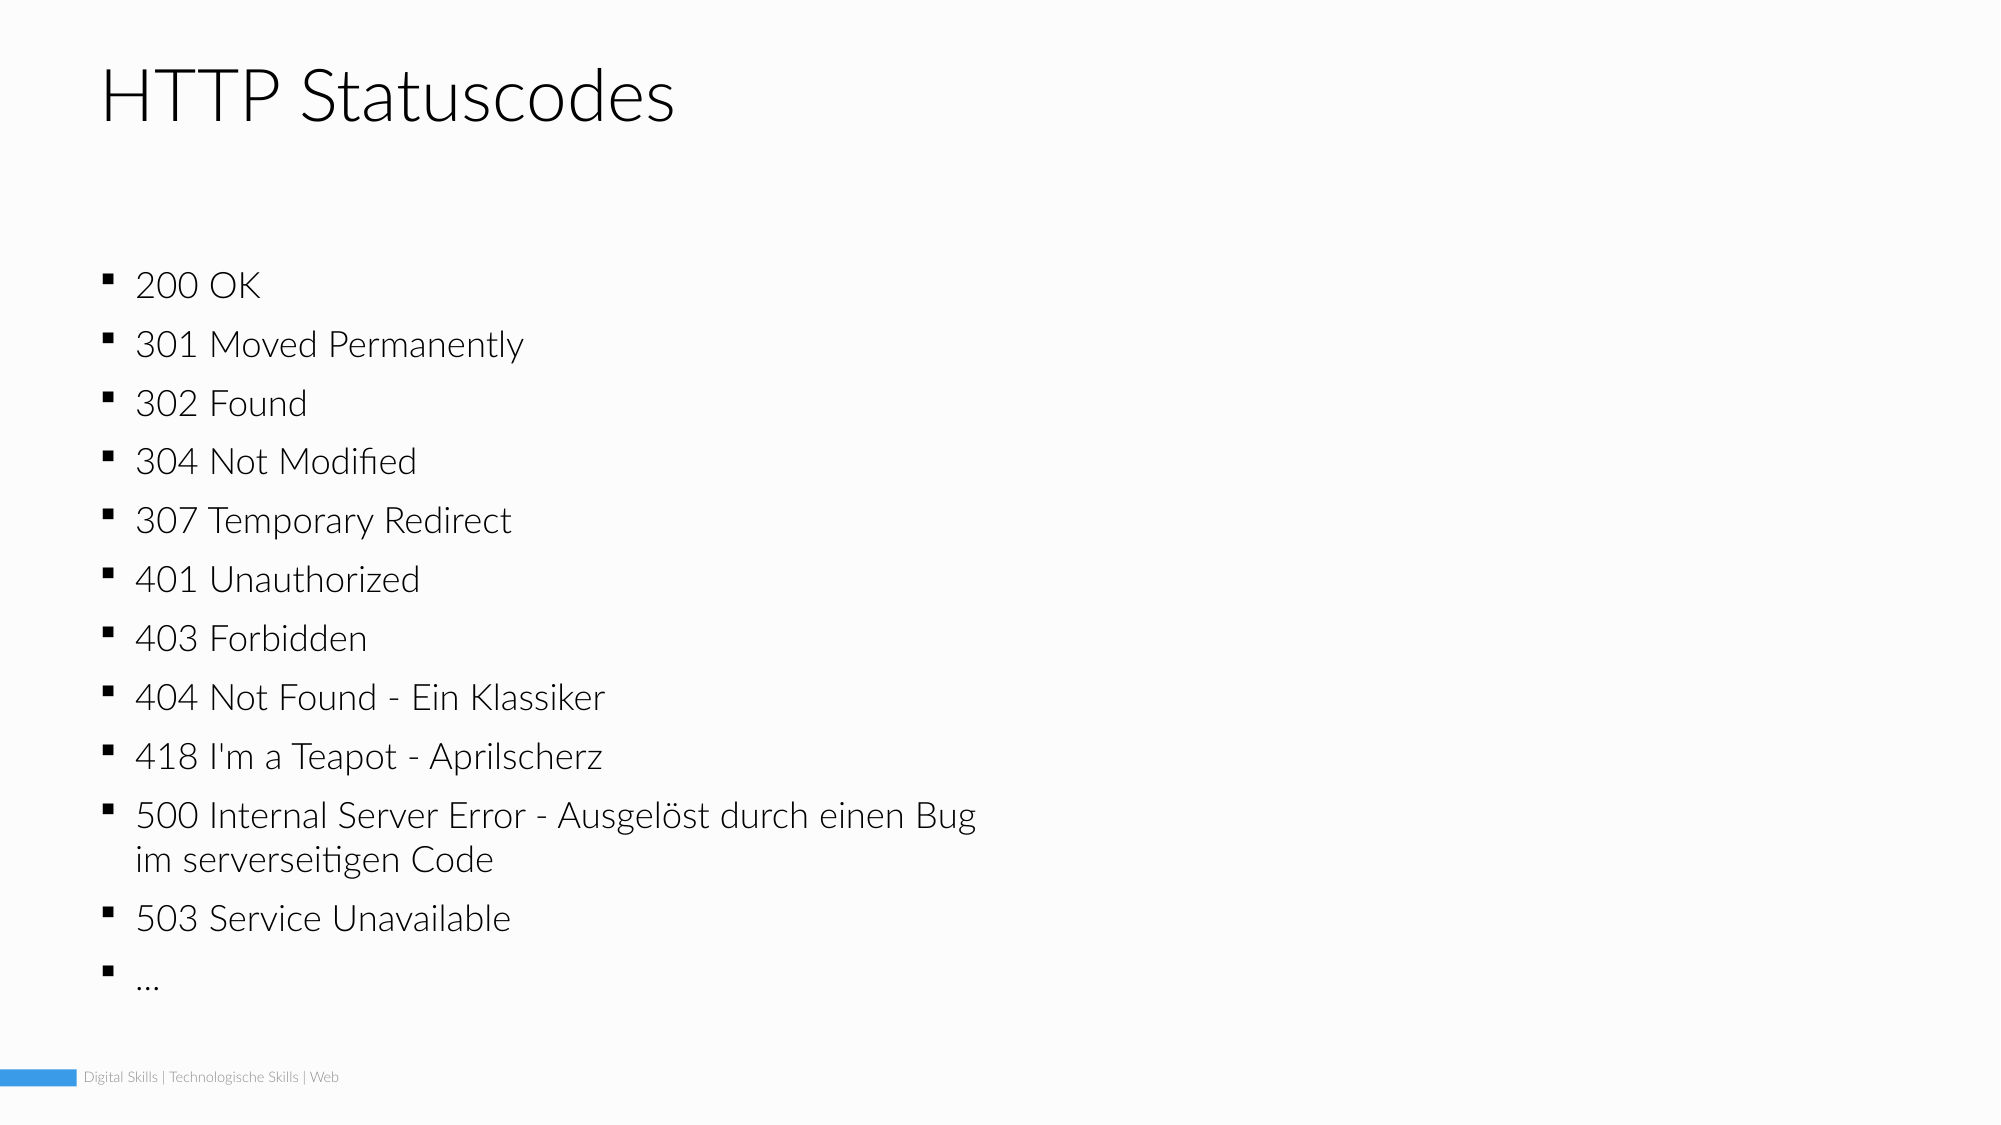

# HTTP Statuscodes
200 OK
301 Moved Permanently
302 Found
304 Not Modified
307 Temporary Redirect
401 Unauthorized
403 Forbidden
404 Not Found - Ein Klassiker
418 I'm a Teapot - Aprilscherz
500 Internal Server Error - Ausgelöst durch einen Bug im serverseitigen Code
503 Service Unavailable
...